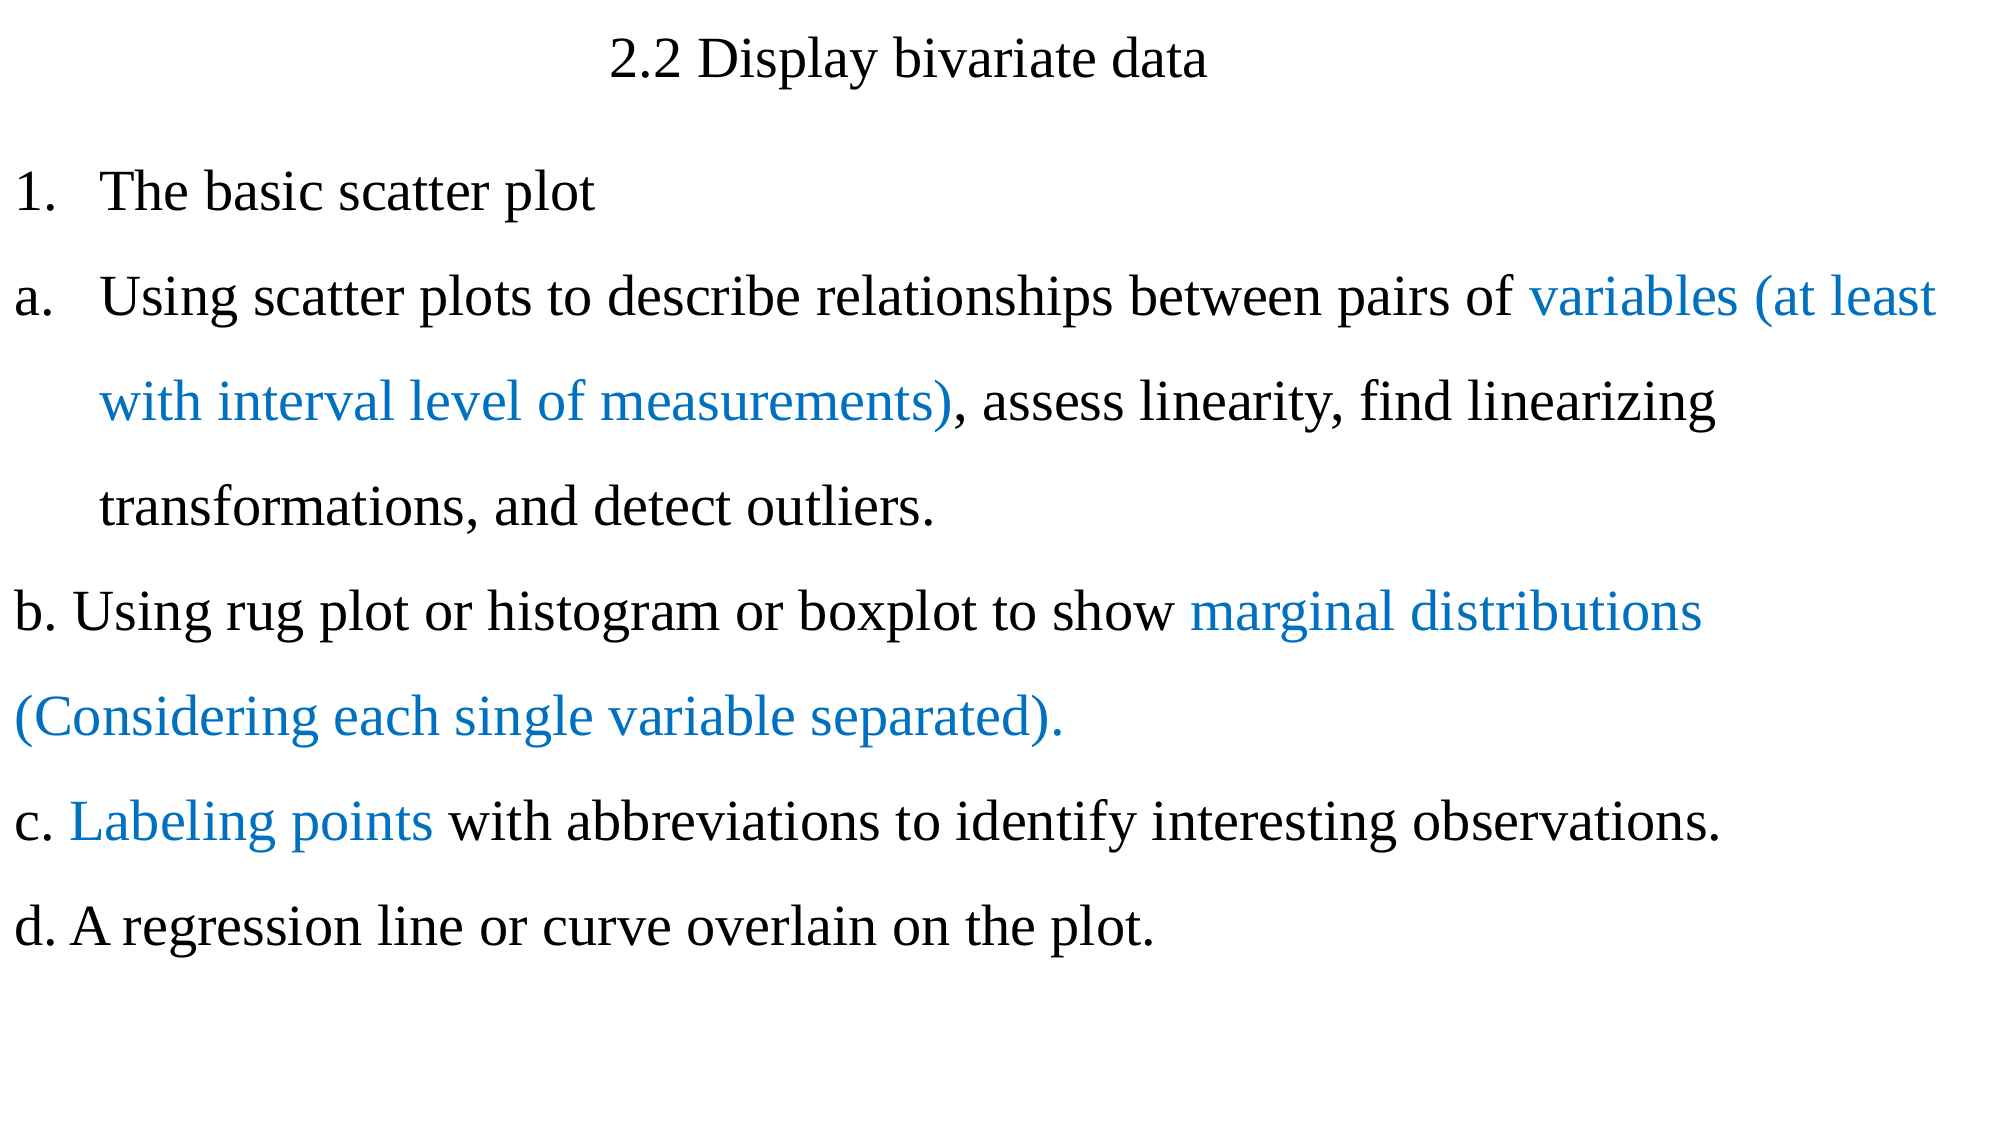

2.2 Display bivariate data
The basic scatter plot
Using scatter plots to describe relationships between pairs of variables (at least with interval level of measurements), assess linearity, find linearizing transformations, and detect outliers.
b. Using rug plot or histogram or boxplot to show marginal distributions (Considering each single variable separated).
c. Labeling points with abbreviations to identify interesting observations.
d. A regression line or curve overlain on the plot.